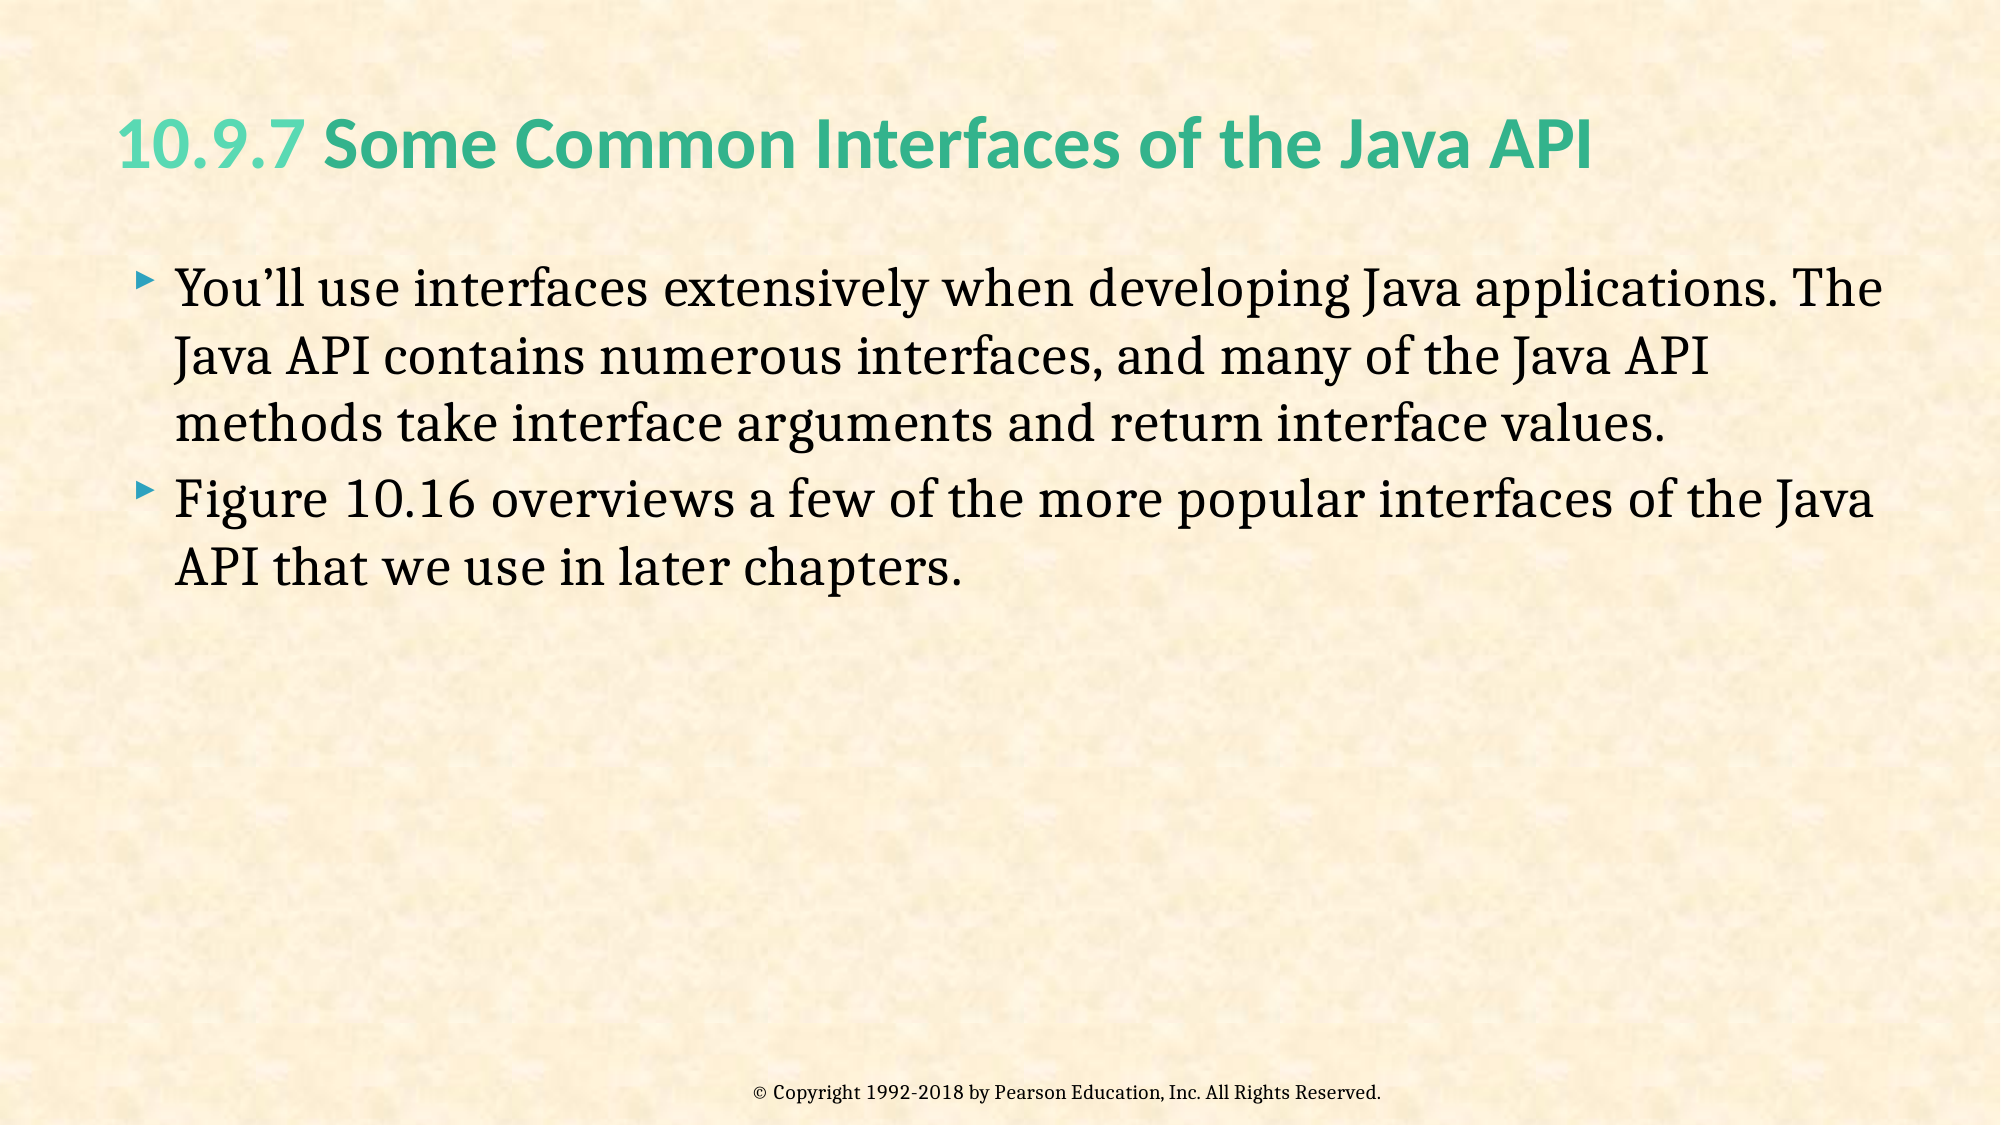

# 10.9.7 Some Common Interfaces of the Java API
You’ll use interfaces extensively when developing Java applications. The Java API contains numerous interfaces, and many of the Java API methods take interface arguments and return interface values.
Figure 10.16 overviews a few of the more popular interfaces of the Java API that we use in later chapters.
© Copyright 1992-2018 by Pearson Education, Inc. All Rights Reserved.